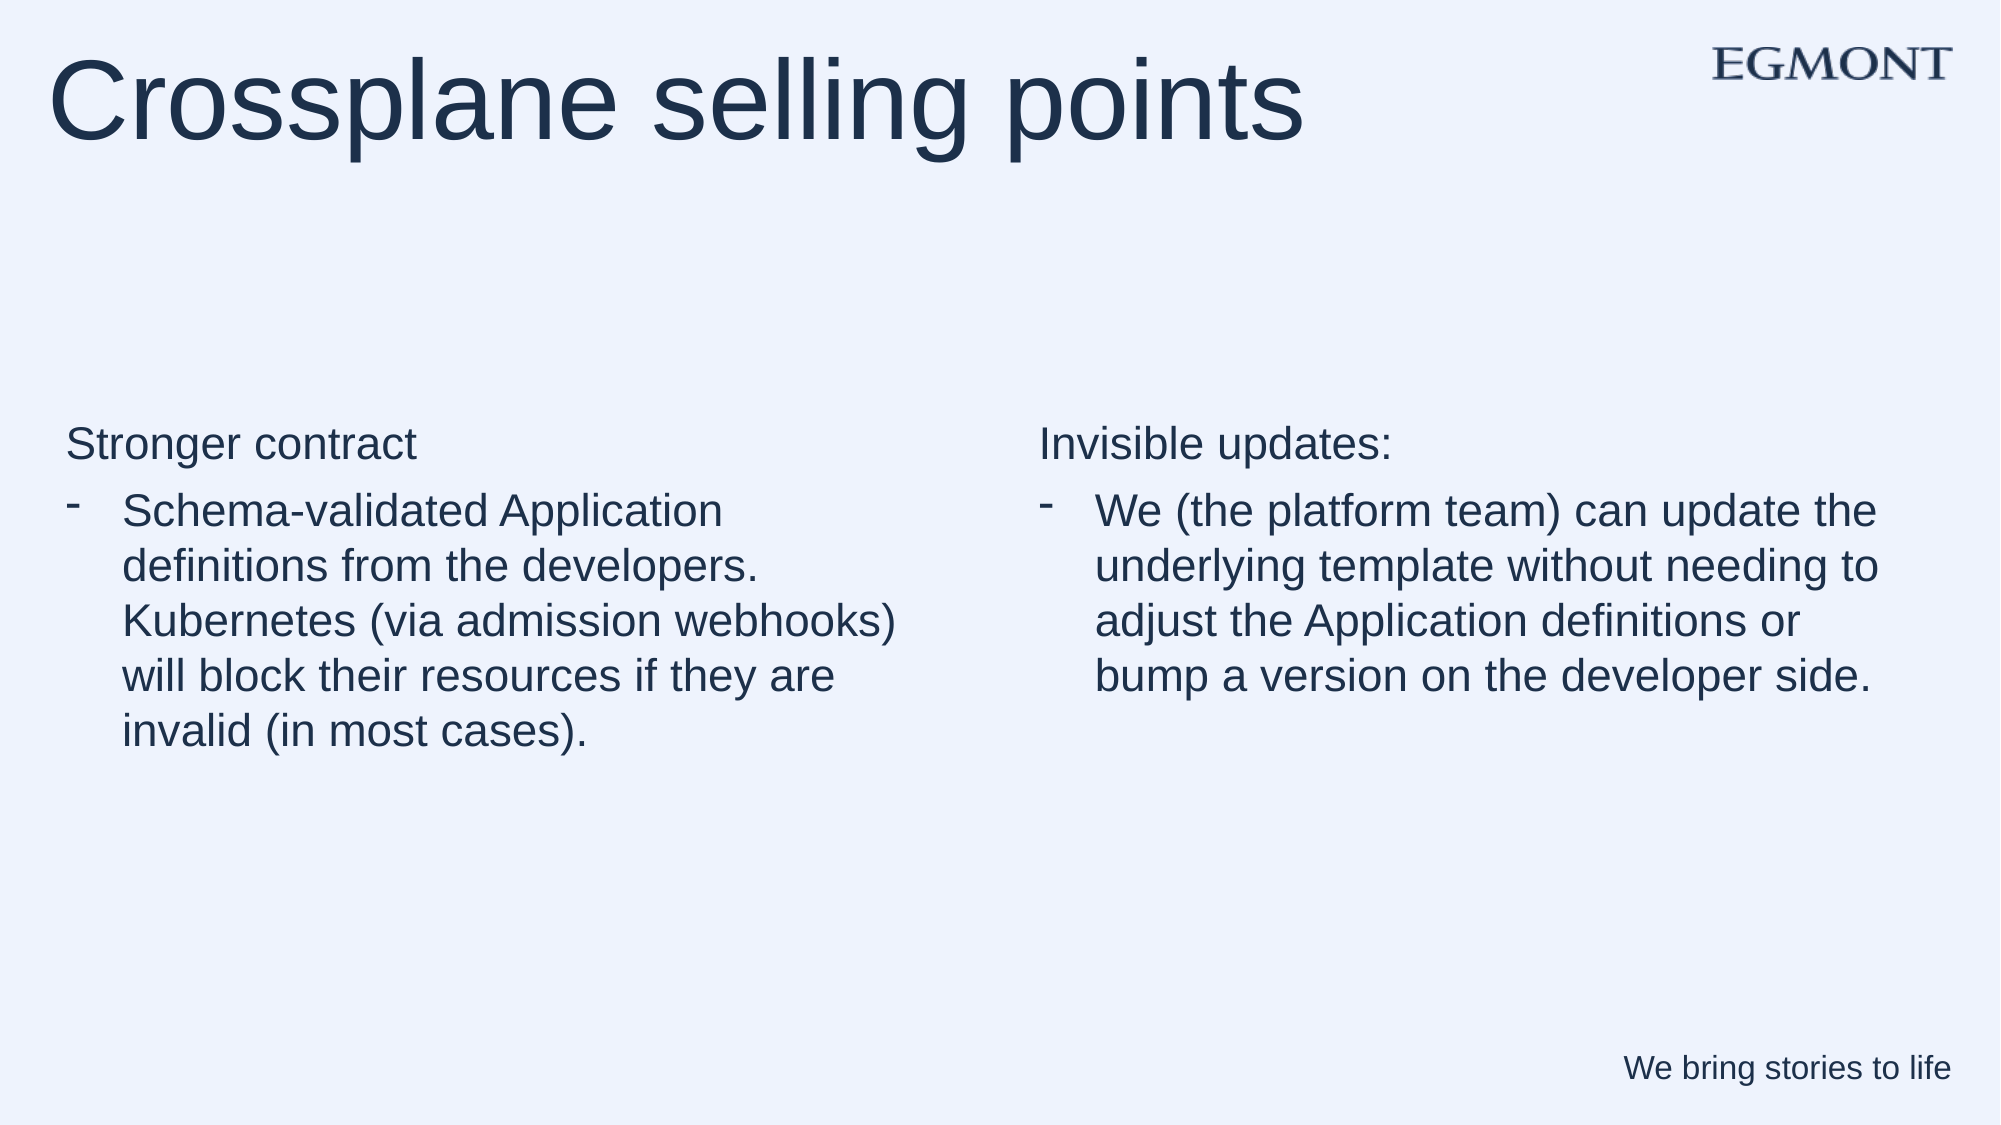

Crossplane selling points
Stronger contract
Schema-validated Application definitions from the developers.
Kubernetes (via admission webhooks) will block their resources if they are invalid (in most cases).
Invisible updates:
We (the platform team) can update the underlying template without needing to adjust the Application definitions or bump a version on the developer side.